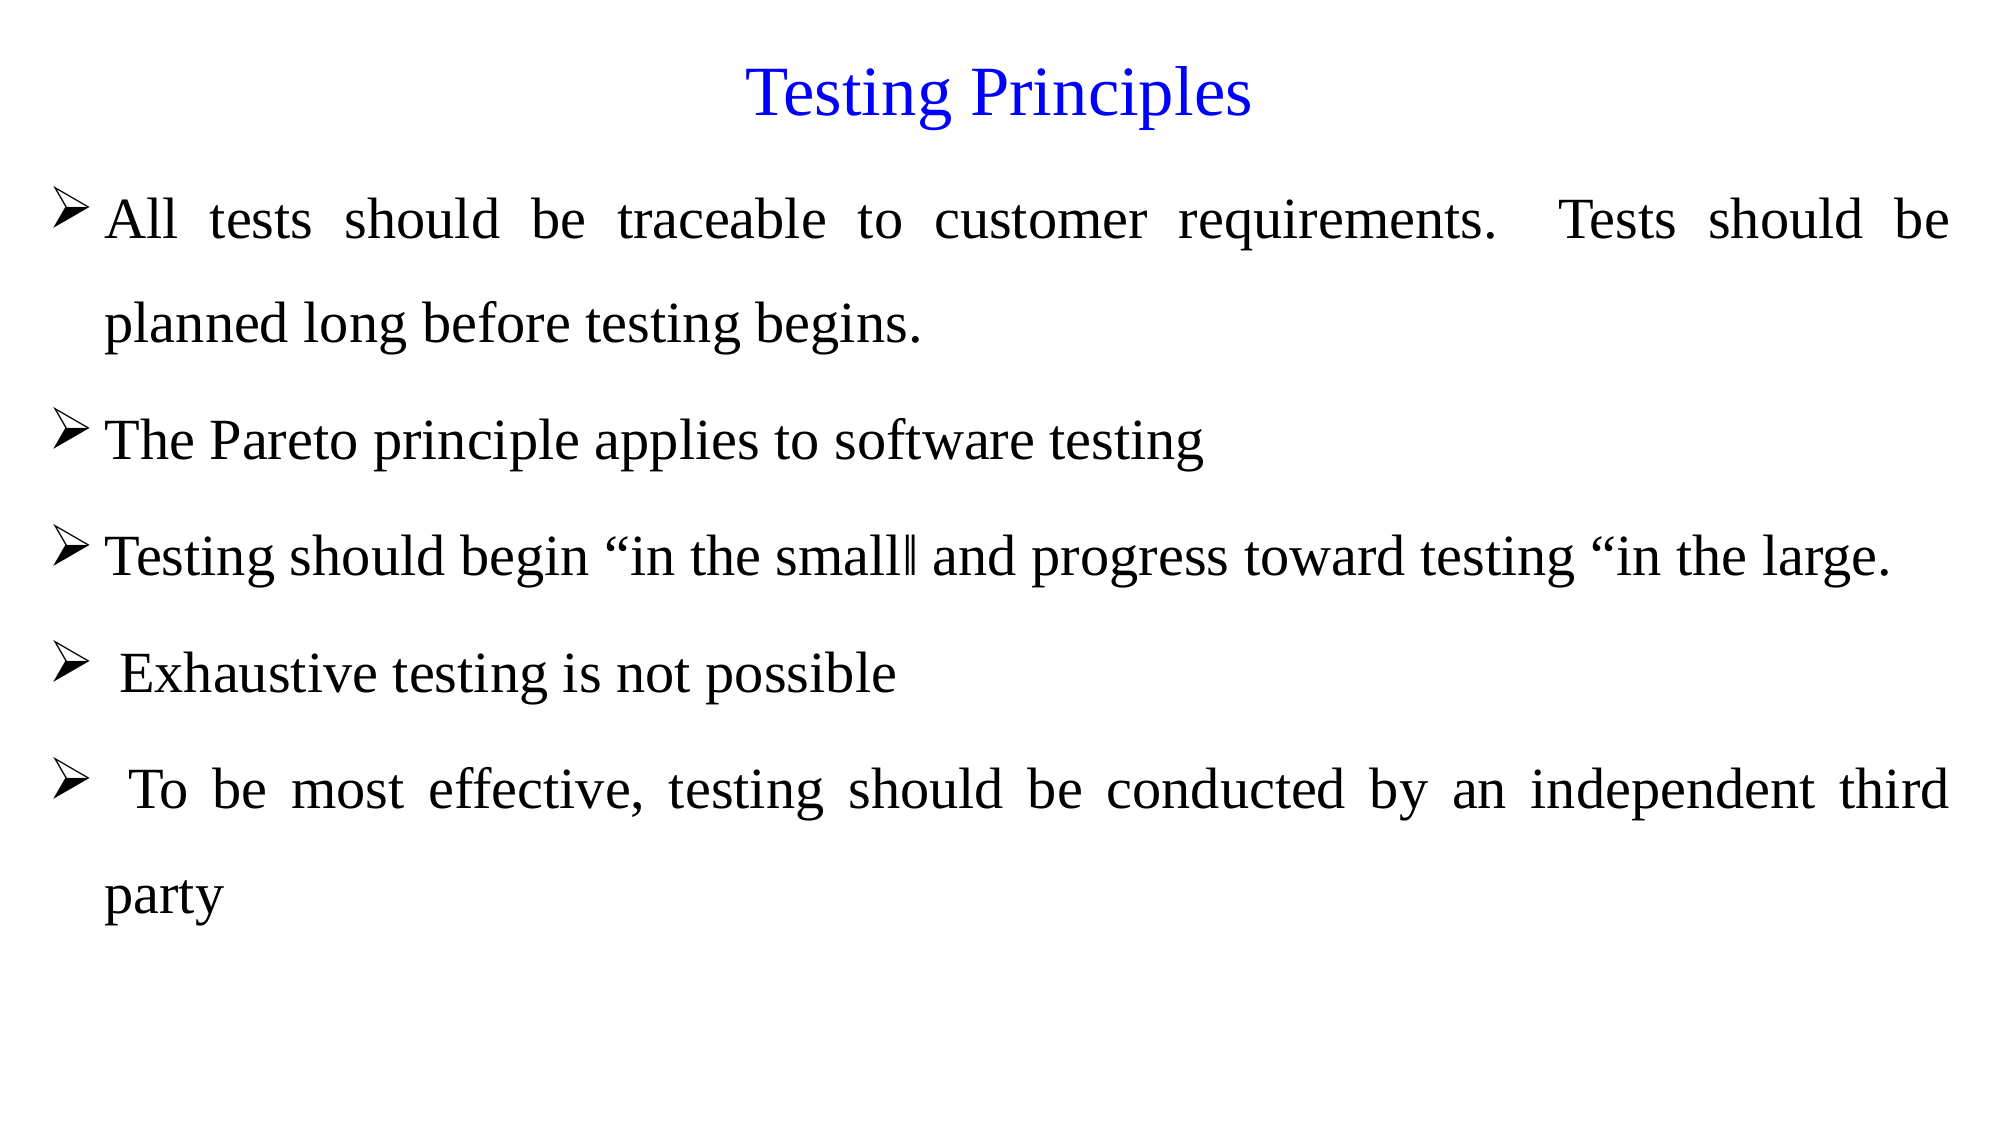

# Testing Principles
All tests should be traceable to customer requirements.  Tests should be planned long before testing begins.
The Pareto principle applies to software testing
Testing should begin “in the small‖ and progress toward testing “in the large.
 Exhaustive testing is not possible
 To be most effective, testing should be conducted by an independent third party